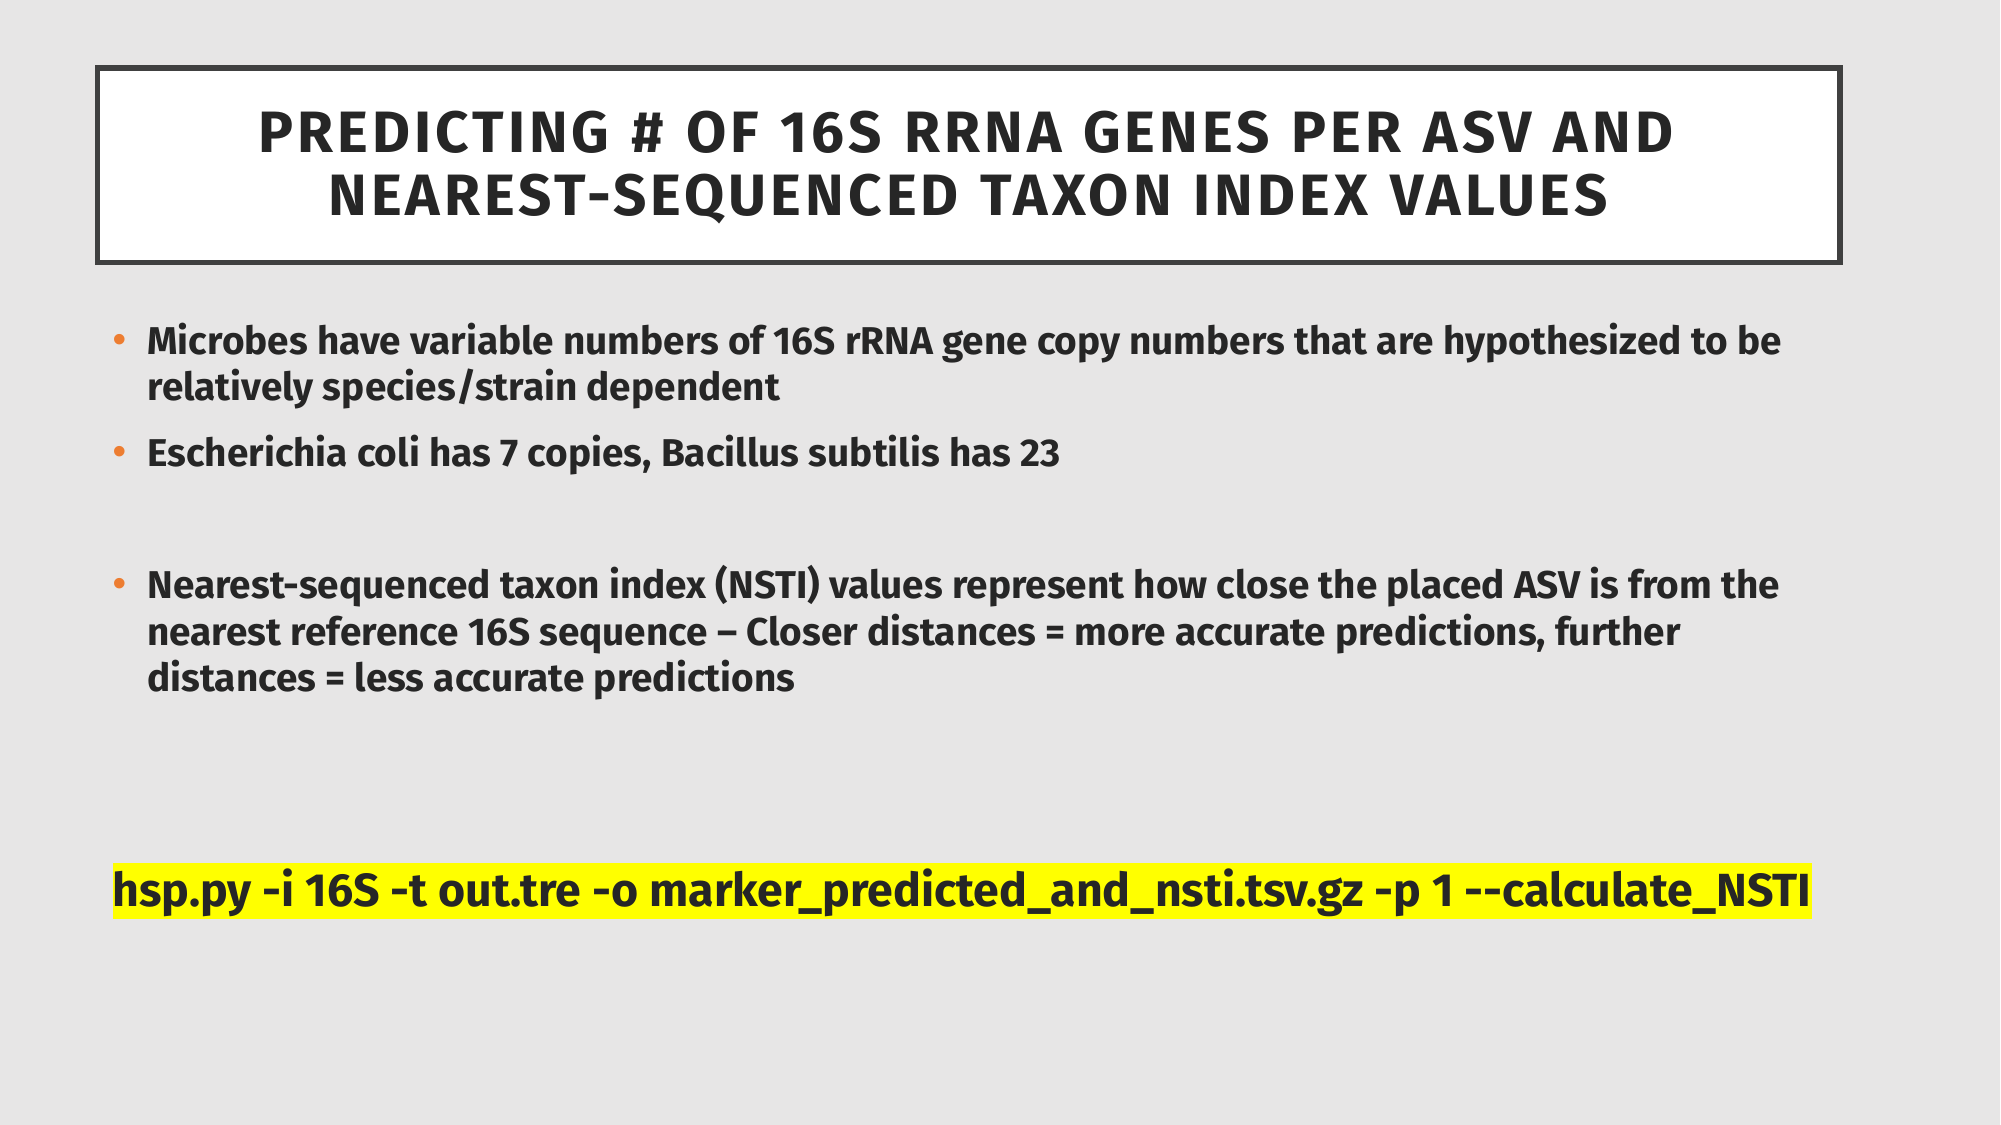

# Predicting # of 16S rRNA genes per ASV and nearest-sequenced taxon index values
Microbes have variable numbers of 16S rRNA gene copy numbers that are hypothesized to be relatively species/strain dependent
Escherichia coli has 7 copies, Bacillus subtilis has 23

Nearest-sequenced taxon index (NSTI) values represent how close the placed ASV is from the nearest reference 16S sequence – Closer distances = more accurate predictions, further distances = less accurate predictions

hsp.py -i 16S -t out.tre -o marker_predicted_and_nsti.tsv.gz -p 1 --calculate_NSTI